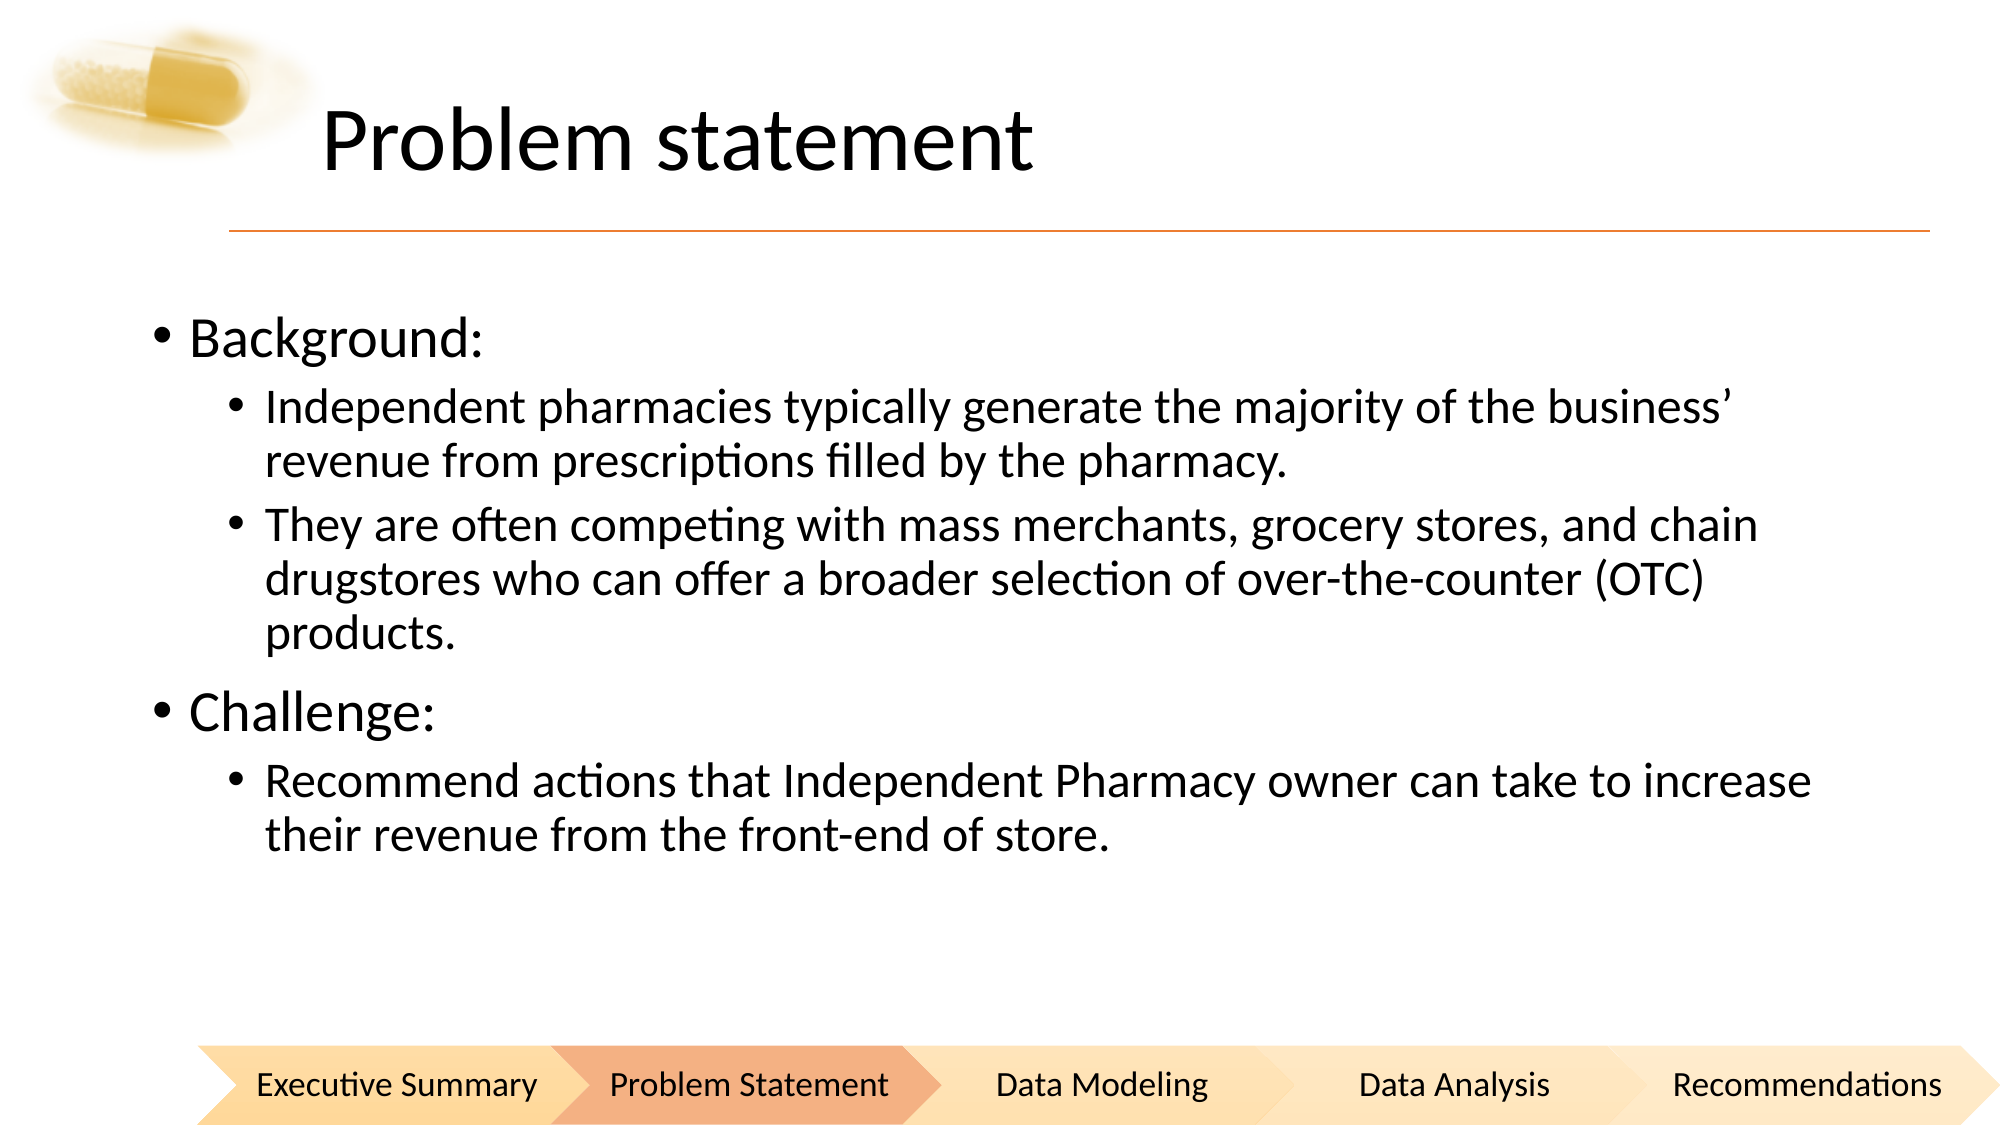

# Problem statement
Background:
Independent pharmacies typically generate the majority of the business’ revenue from prescriptions filled by the pharmacy.
They are often competing with mass merchants, grocery stores, and chain drugstores who can offer a broader selection of over-the-counter (OTC) products.
Challenge:
Recommend actions that Independent Pharmacy owner can take to increase their revenue from the front-end of store.

Executive Summary
Problem Statement
Data Modeling
Data Analysis
Recommendations